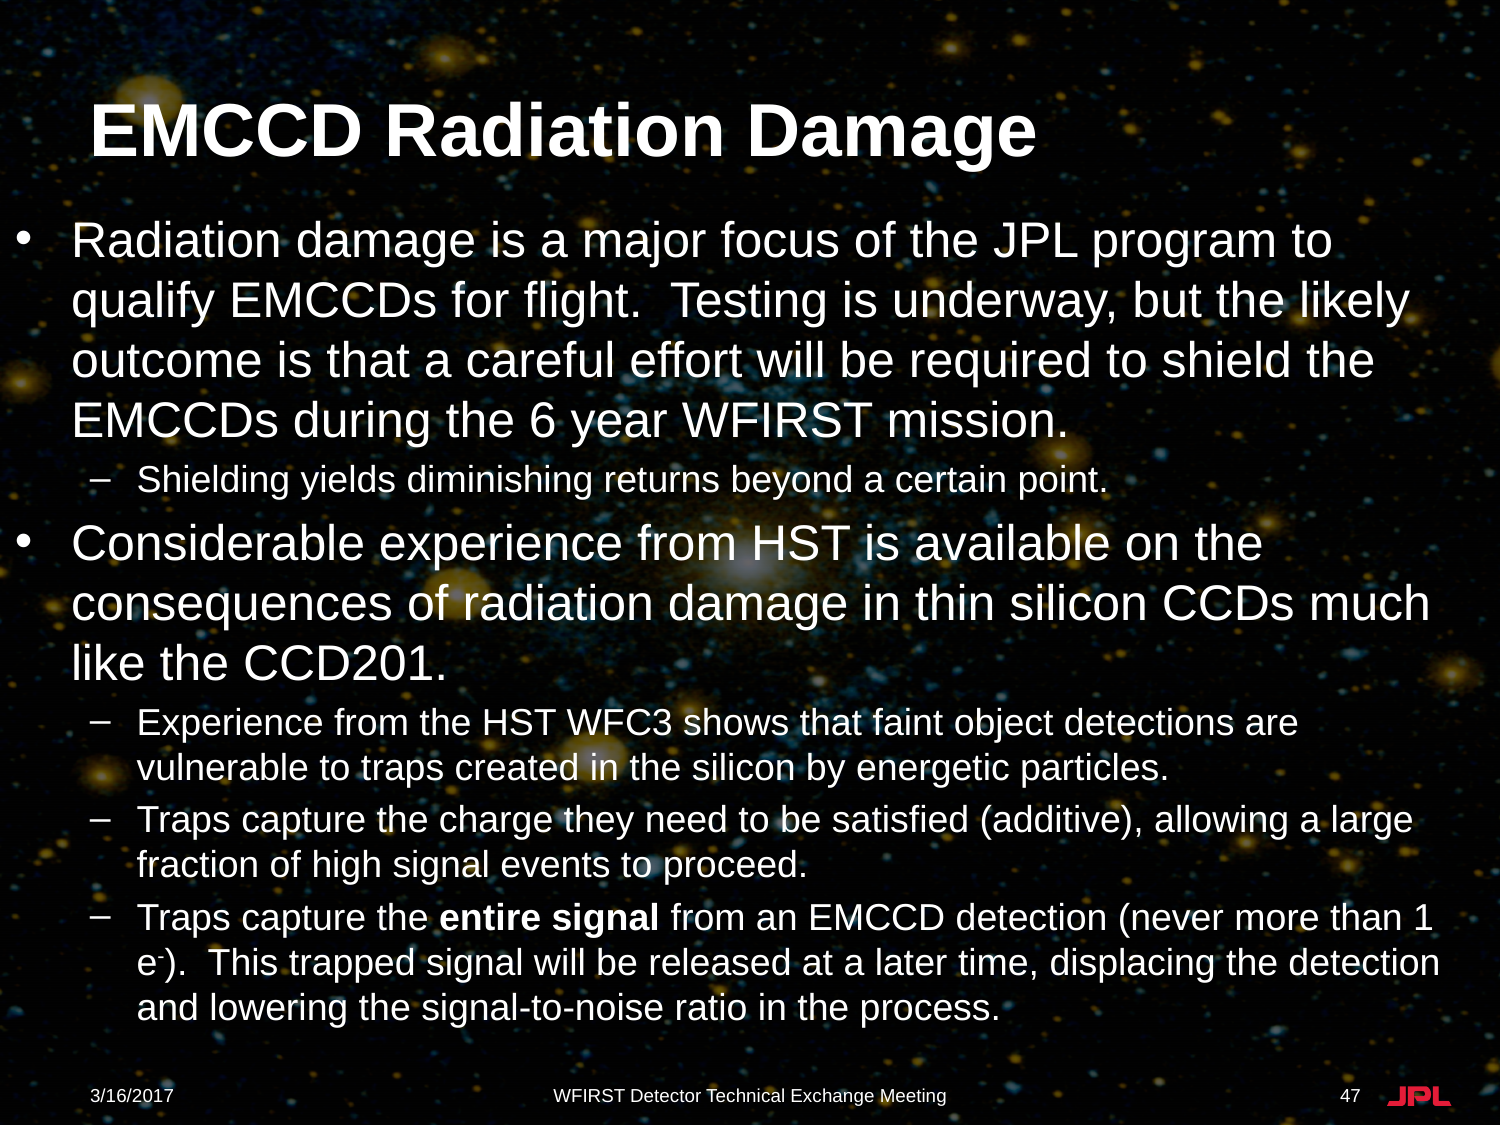

# EMCCD Radiation Damage
Radiation damage is a major focus of the JPL program to qualify EMCCDs for flight.  Testing is underway, but the likely outcome is that a careful effort will be required to shield the EMCCDs during the 6 year WFIRST mission.
Shielding yields diminishing returns beyond a certain point.
Considerable experience from HST is available on the consequences of radiation damage in thin silicon CCDs much like the CCD201.
Experience from the HST WFC3 shows that faint object detections are vulnerable to traps created in the silicon by energetic particles.
Traps capture the charge they need to be satisfied (additive), allowing a large fraction of high signal events to proceed.
Traps capture the entire signal from an EMCCD detection (never more than 1 e-).  This trapped signal will be released at a later time, displacing the detection and lowering the signal-to-noise ratio in the process.
3/16/2017
WFIRST Detector Technical Exchange Meeting
47